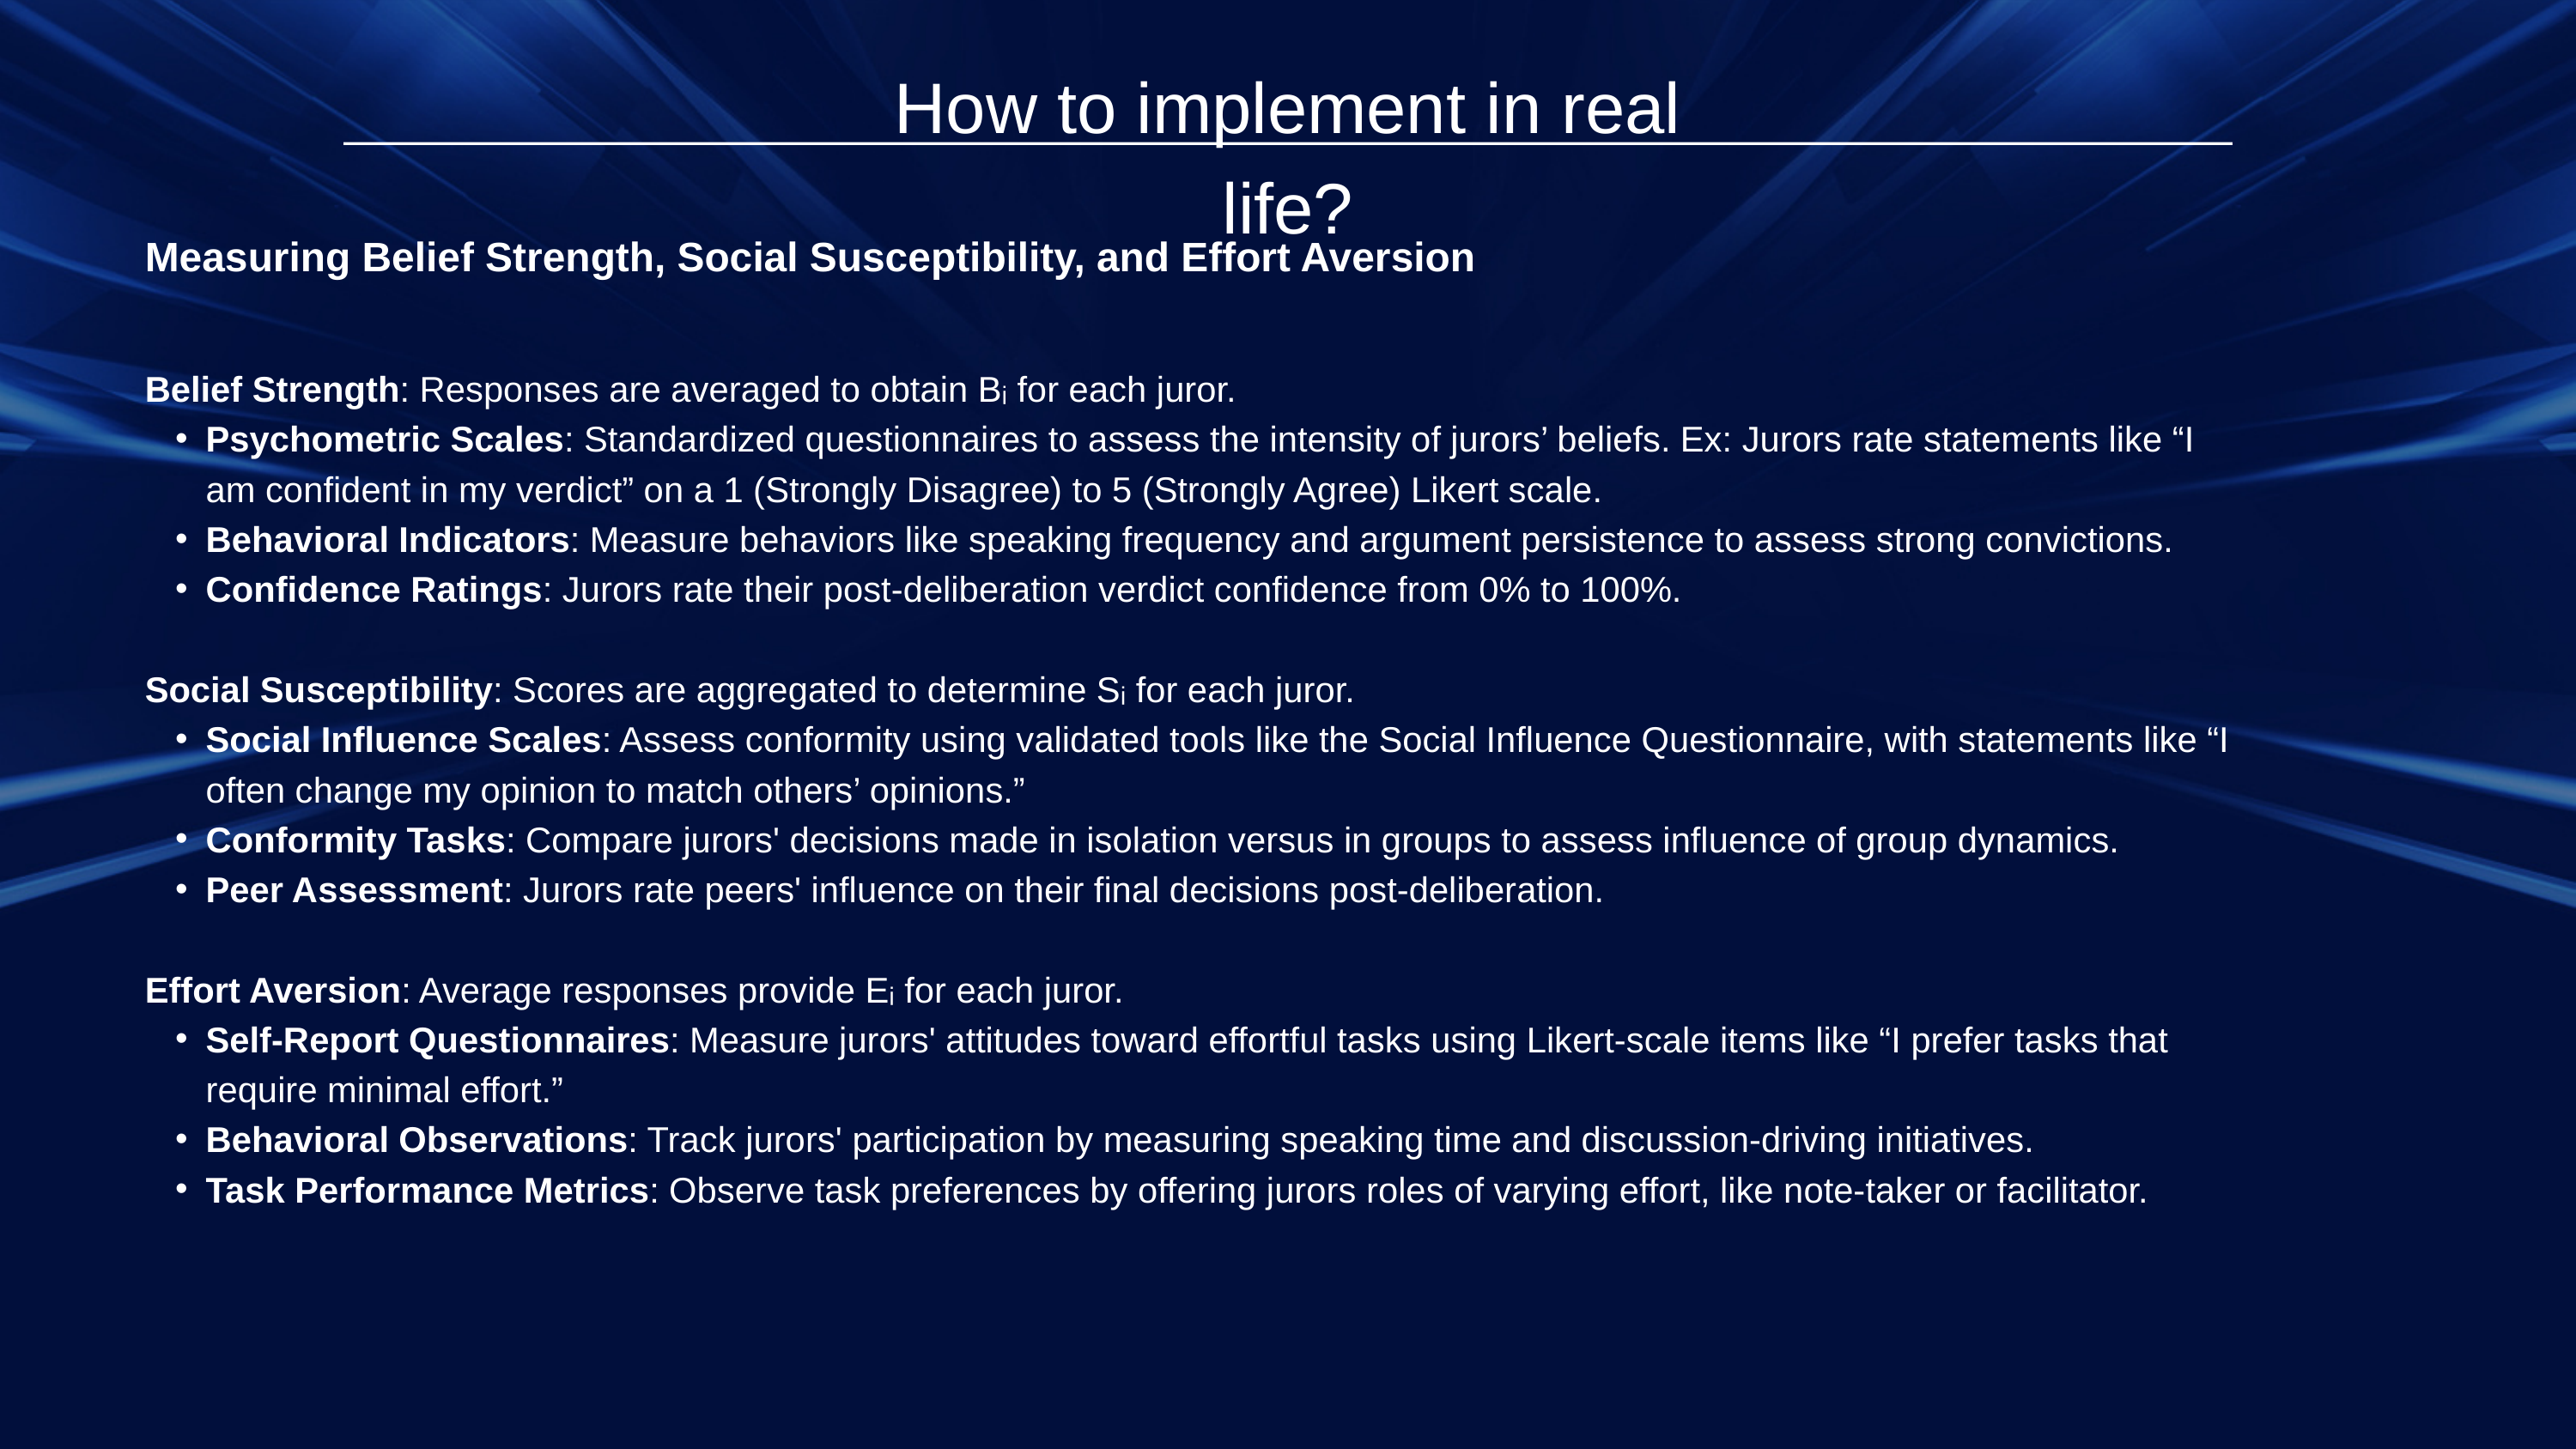

How to implement in real life?

Measuring Belief Strength, Social Susceptibility, and Effort Aversion
Belief Strength: Responses are averaged to obtain Bᵢ for each juror.
Psychometric Scales: Standardized questionnaires to assess the intensity of jurors’ beliefs. Ex: Jurors rate statements like “I am confident in my verdict” on a 1 (Strongly Disagree) to 5 (Strongly Agree) Likert scale.
Behavioral Indicators: Measure behaviors like speaking frequency and argument persistence to assess strong convictions.
Confidence Ratings: Jurors rate their post-deliberation verdict confidence from 0% to 100%.

Social Susceptibility: Scores are aggregated to determine Sᵢ for each juror.
Social Influence Scales: Assess conformity using validated tools like the Social Influence Questionnaire, with statements like “I often change my opinion to match others’ opinions.”
Conformity Tasks: Compare jurors' decisions made in isolation versus in groups to assess influence of group dynamics.
Peer Assessment: Jurors rate peers' influence on their final decisions post-deliberation.

Effort Aversion: Average responses provide Eᵢ for each juror.
Self-Report Questionnaires: Measure jurors' attitudes toward effortful tasks using Likert-scale items like “I prefer tasks that require minimal effort.”
Behavioral Observations: Track jurors' participation by measuring speaking time and discussion-driving initiatives.
Task Performance Metrics: Observe task preferences by offering jurors roles of varying effort, like note-taker or facilitator.